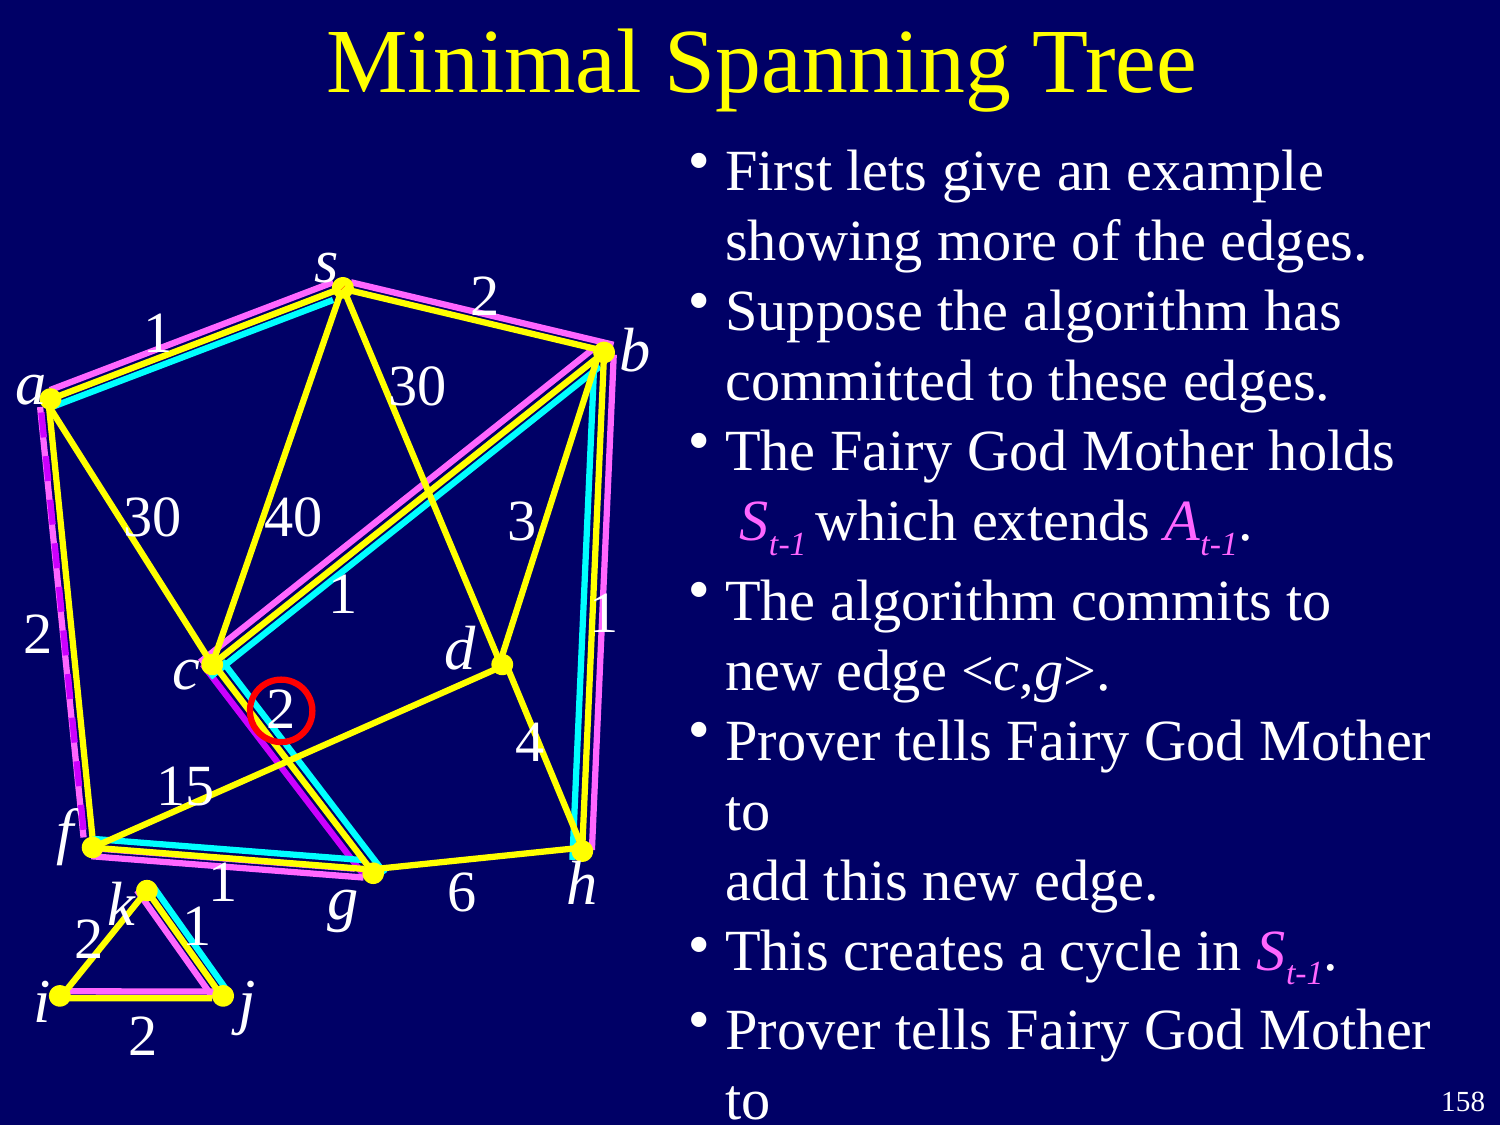

Minimal Spanning Tree
First lets give an example
showing more of the edges.
Suppose the algorithm has
committed to these edges.
The Fairy God Mother holds
 St-1 which extends At-1.
The algorithm commits to
new edge <c,g>.
Prover tells Fairy God Mother to
add this new edge.
This creates a cycle in St-1.
Prover tells Fairy God Mother to
remove edge <a,f>.
This gives St.
s
2

1

b
a
30

30
40
3
1
1
2
d
c

2

4
15
f
h
1

6

g
k

1

2
i
j

2